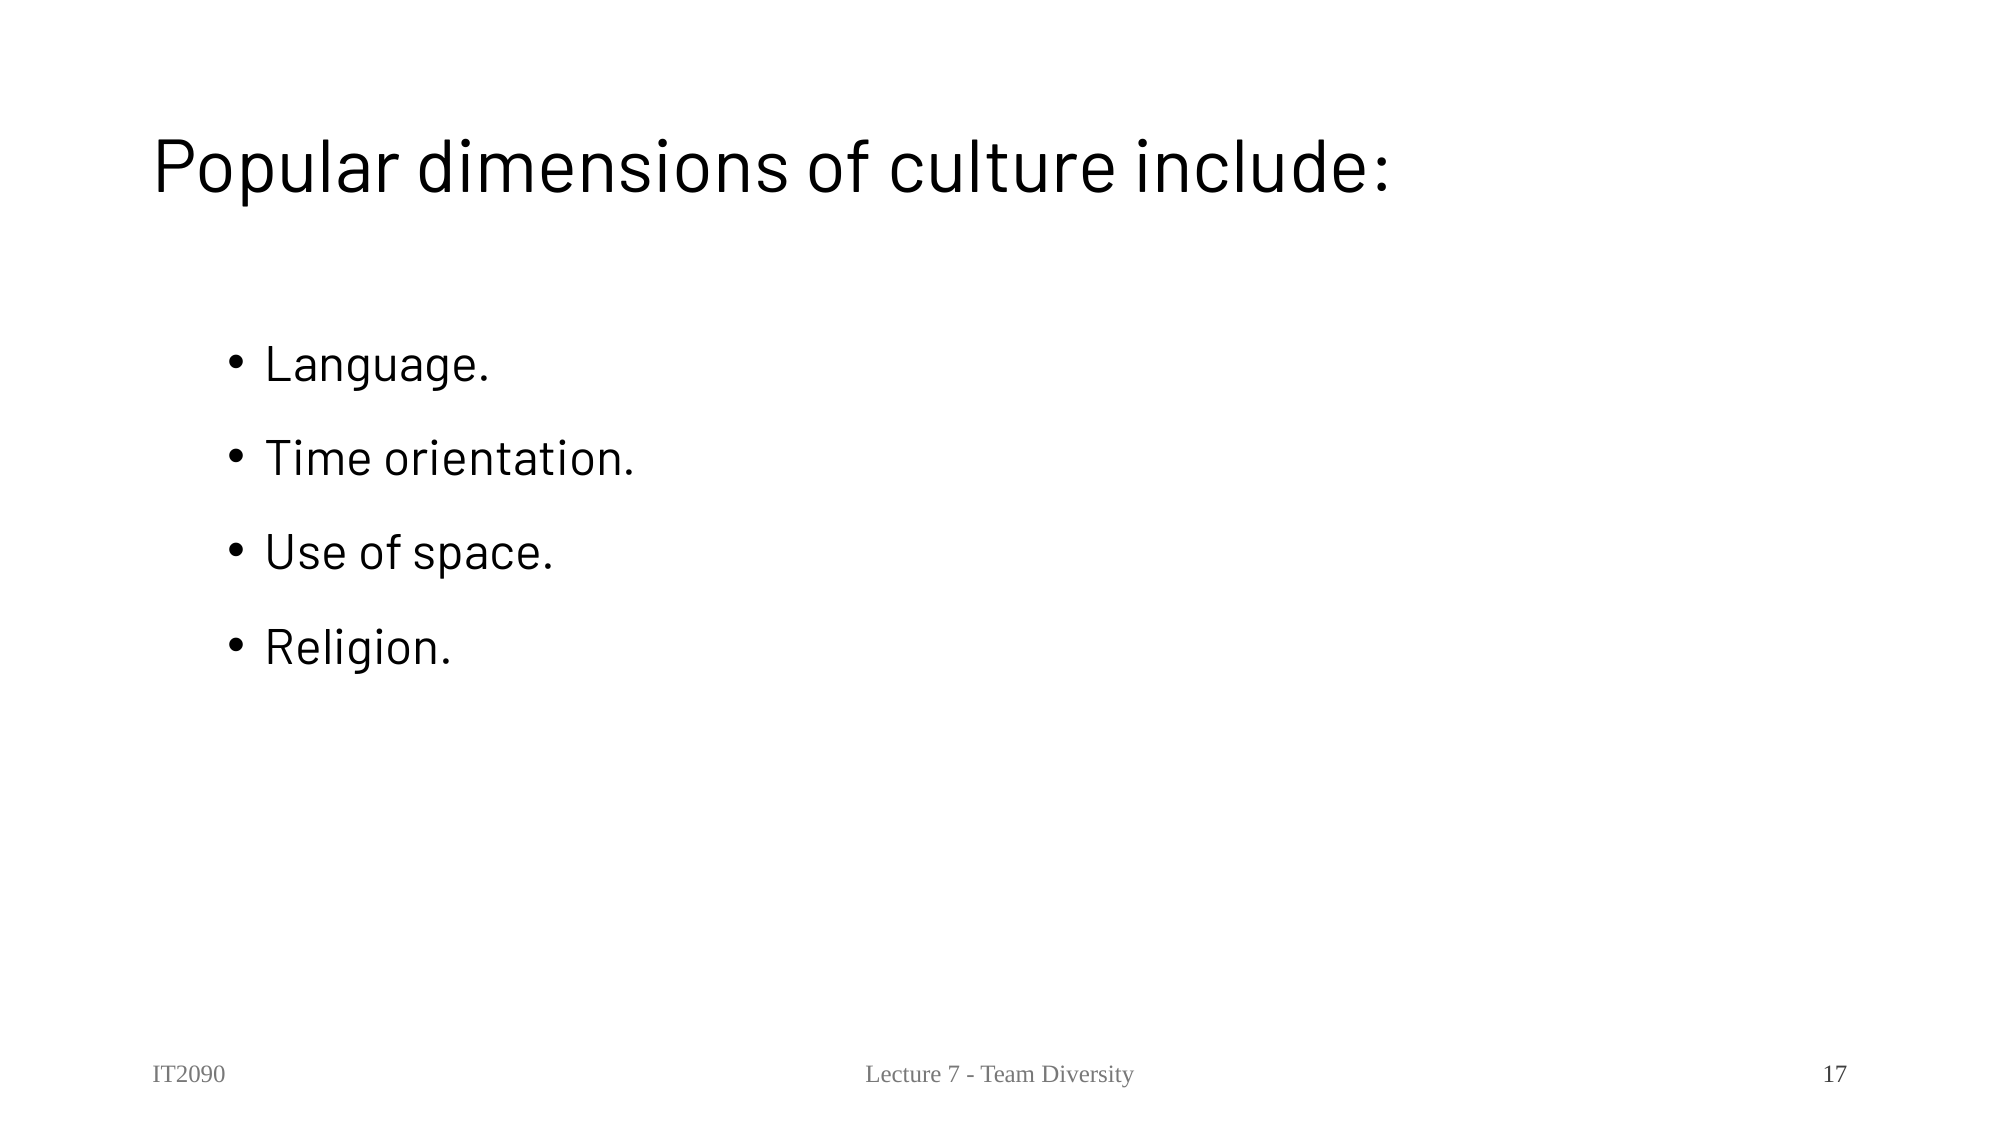

# Popular dimensions of culture include:
Language.
Time orientation.
Use of space.
Religion.
IT2090
Lecture 7 - Team Diversity
17